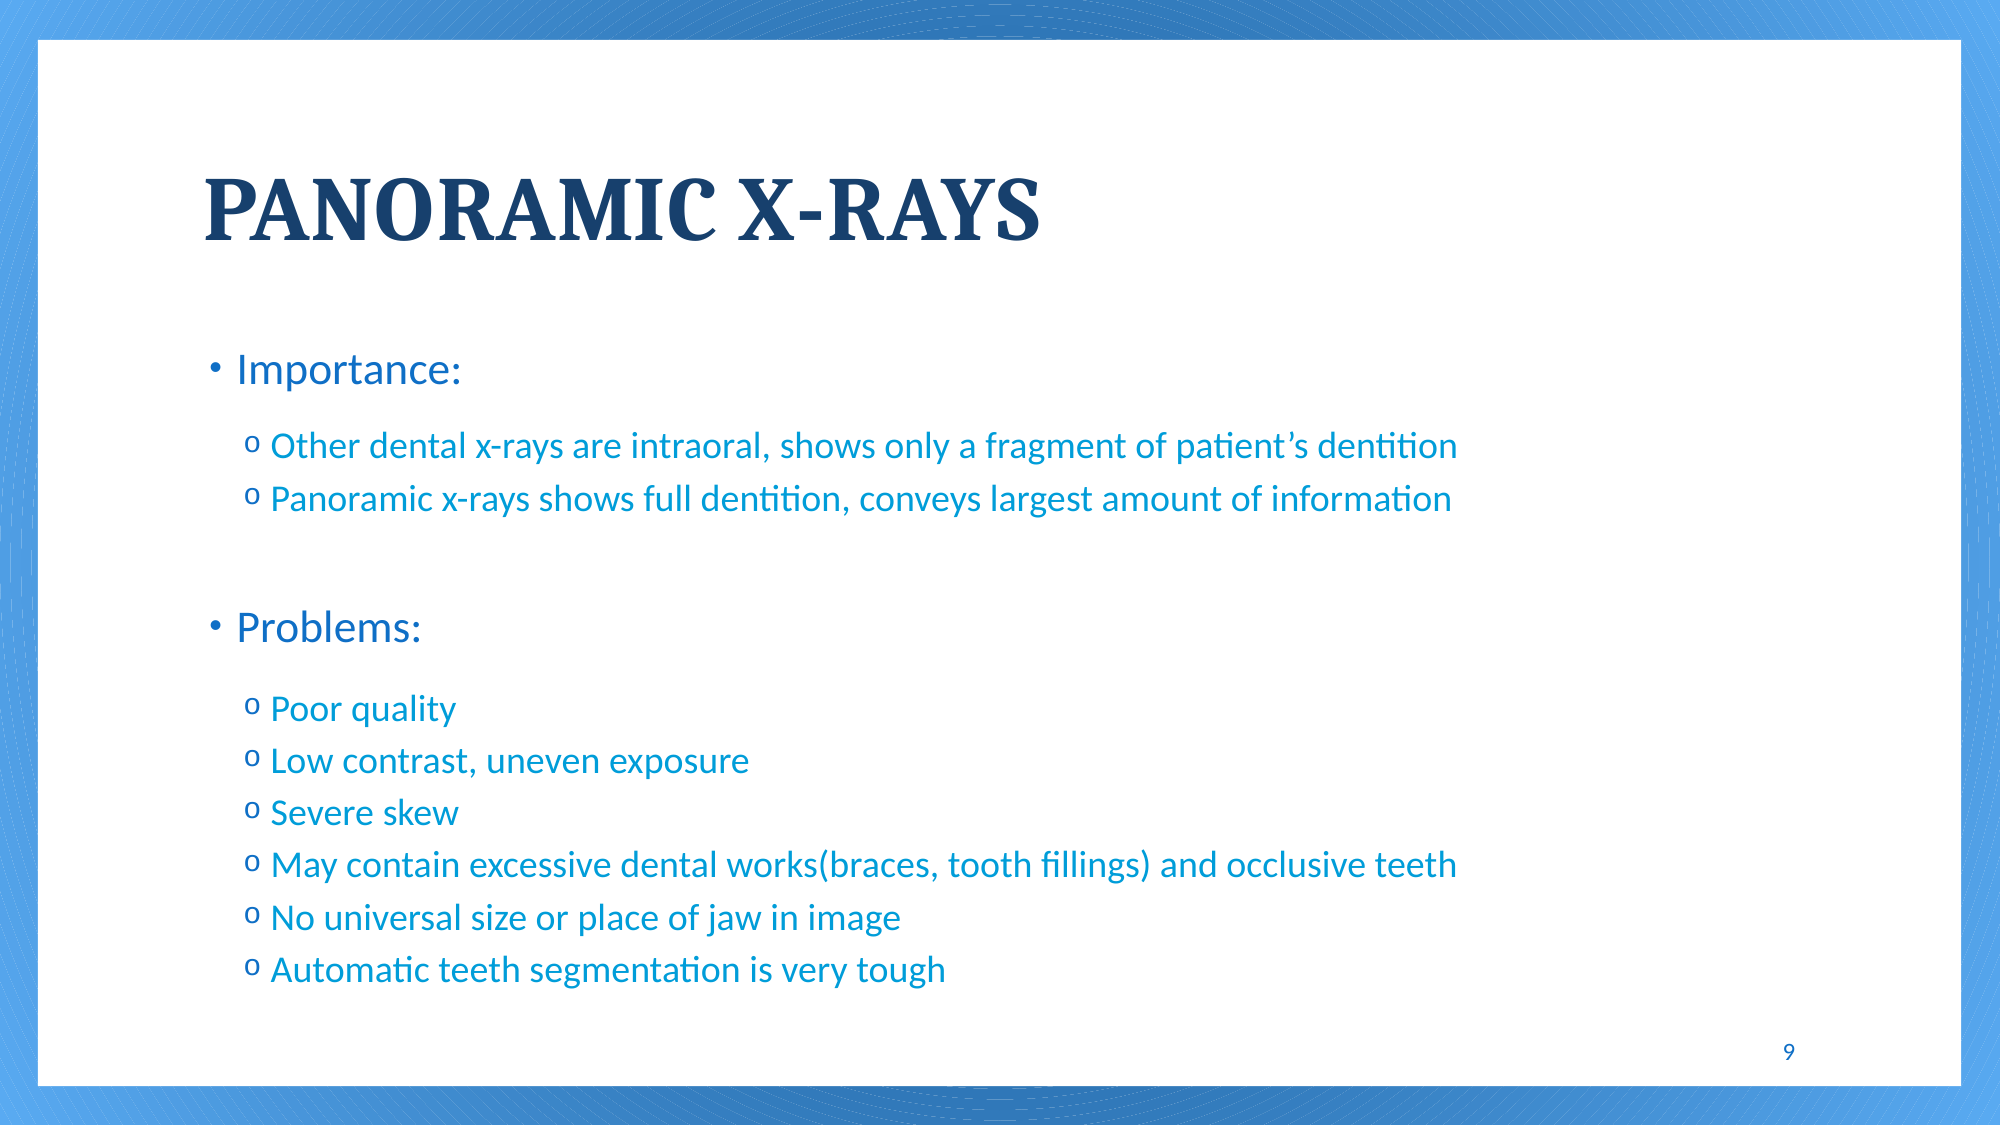

# PANORAMIC X-RAYS
Importance:

Other dental x-rays are intraoral, shows only a fragment of patient’s dentition
Panoramic x-rays shows full dentition, conveys largest amount of information

Problems:

Poor quality
Low contrast, uneven exposure
Severe skew
May contain excessive dental works(braces, tooth fillings) and occlusive teeth
No universal size or place of jaw in image
Automatic teeth segmentation is very tough
9